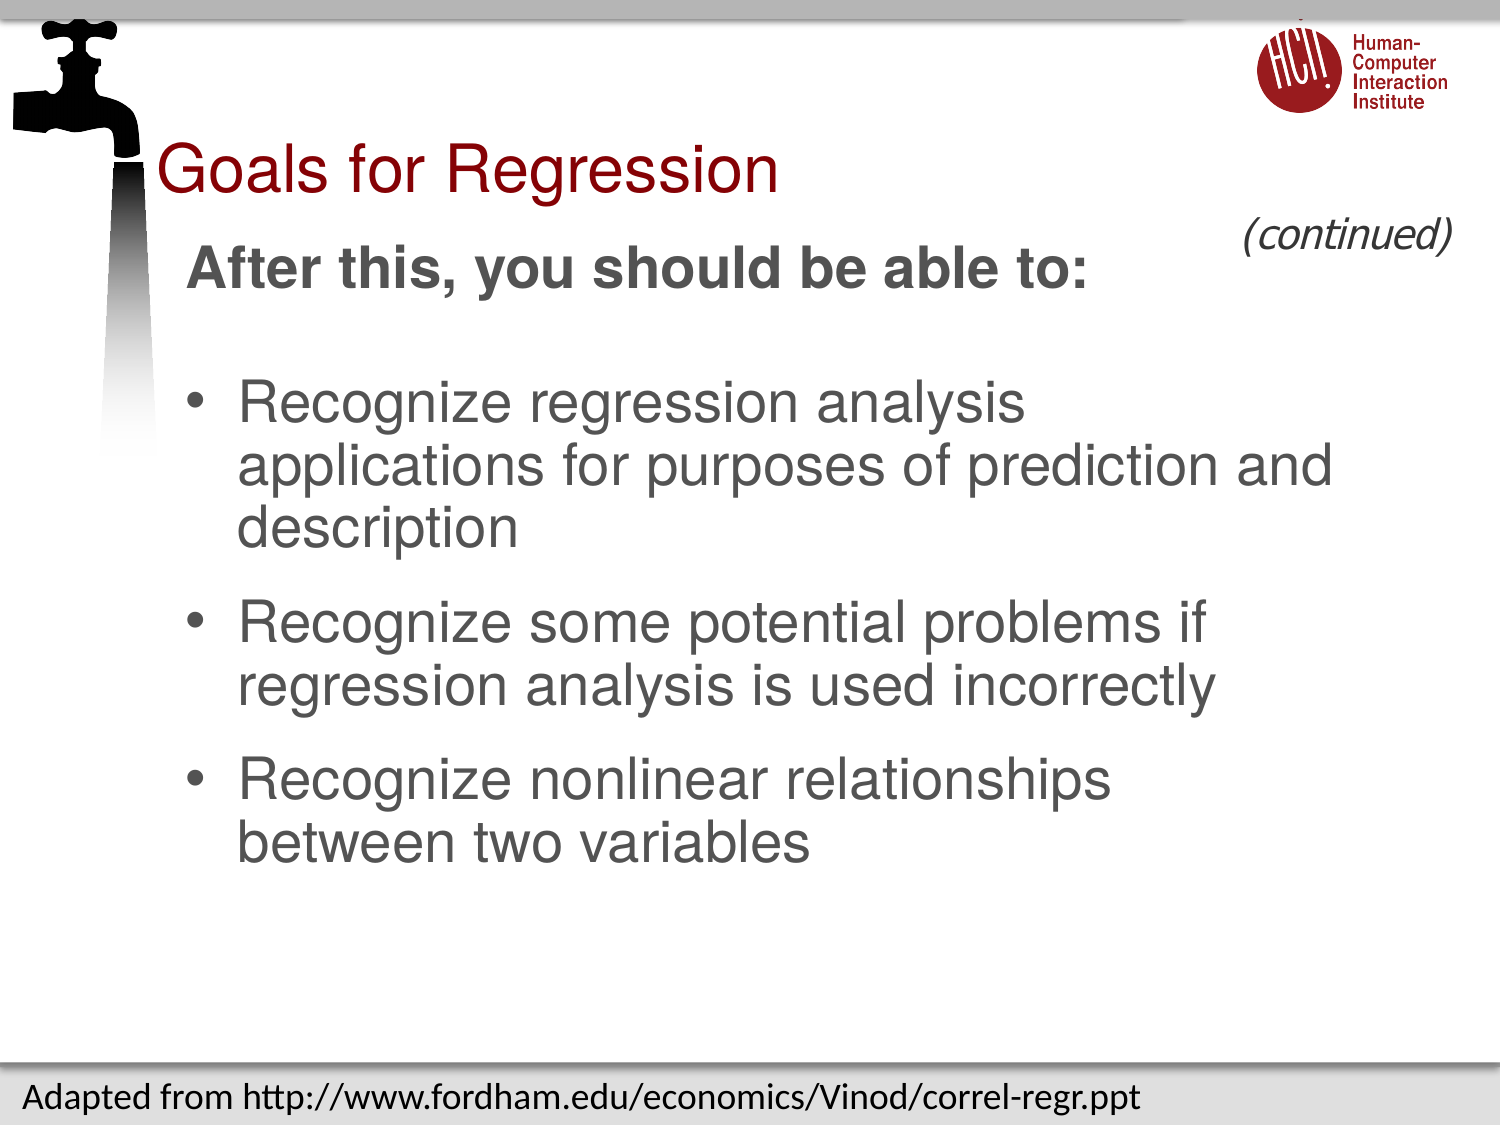

# Goals for Regression
(continued)
After this, you should be able to:

Recognize regression analysis applications for purposes of prediction and description
Recognize some potential problems if regression analysis is used incorrectly
Recognize nonlinear relationships between two variables

Adapted from http://www.fordham.edu/economics/Vinod/correl-regr.ppt